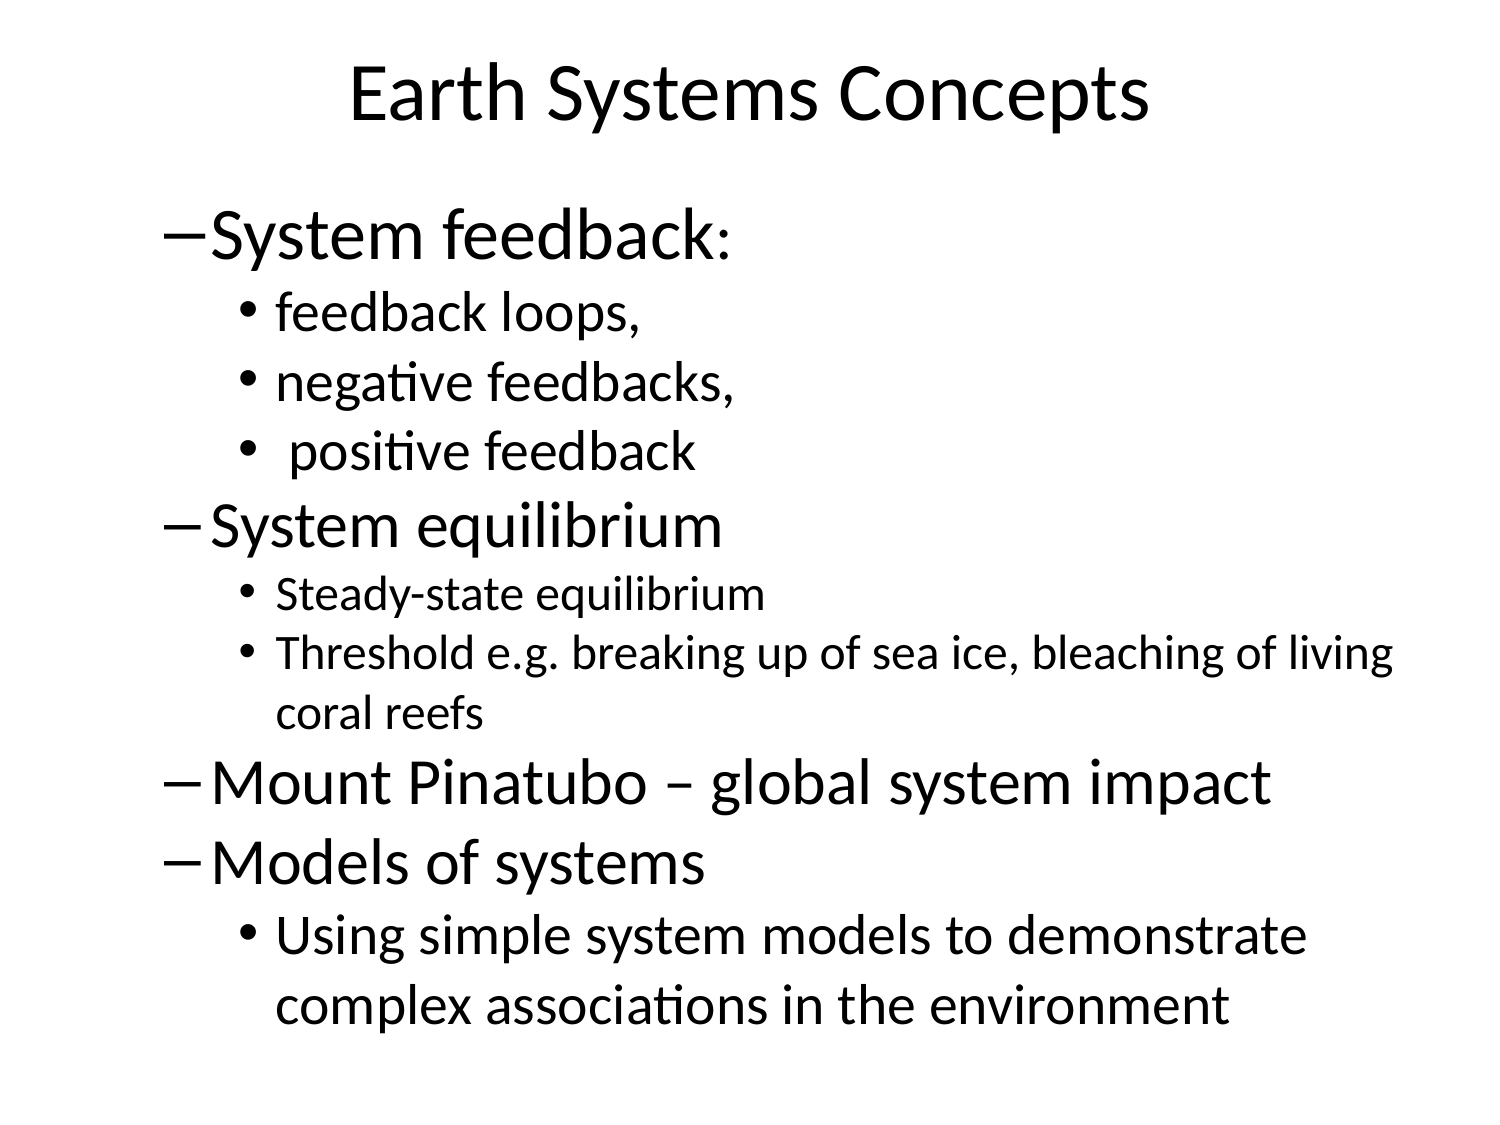

# Earth Systems Concepts
System feedback:
feedback loops,
negative feedbacks,
 positive feedback
System equilibrium
Steady-state equilibrium
Threshold e.g. breaking up of sea ice, bleaching of living coral reefs
Mount Pinatubo – global system impact
Models of systems
Using simple system models to demonstrate complex associations in the environment